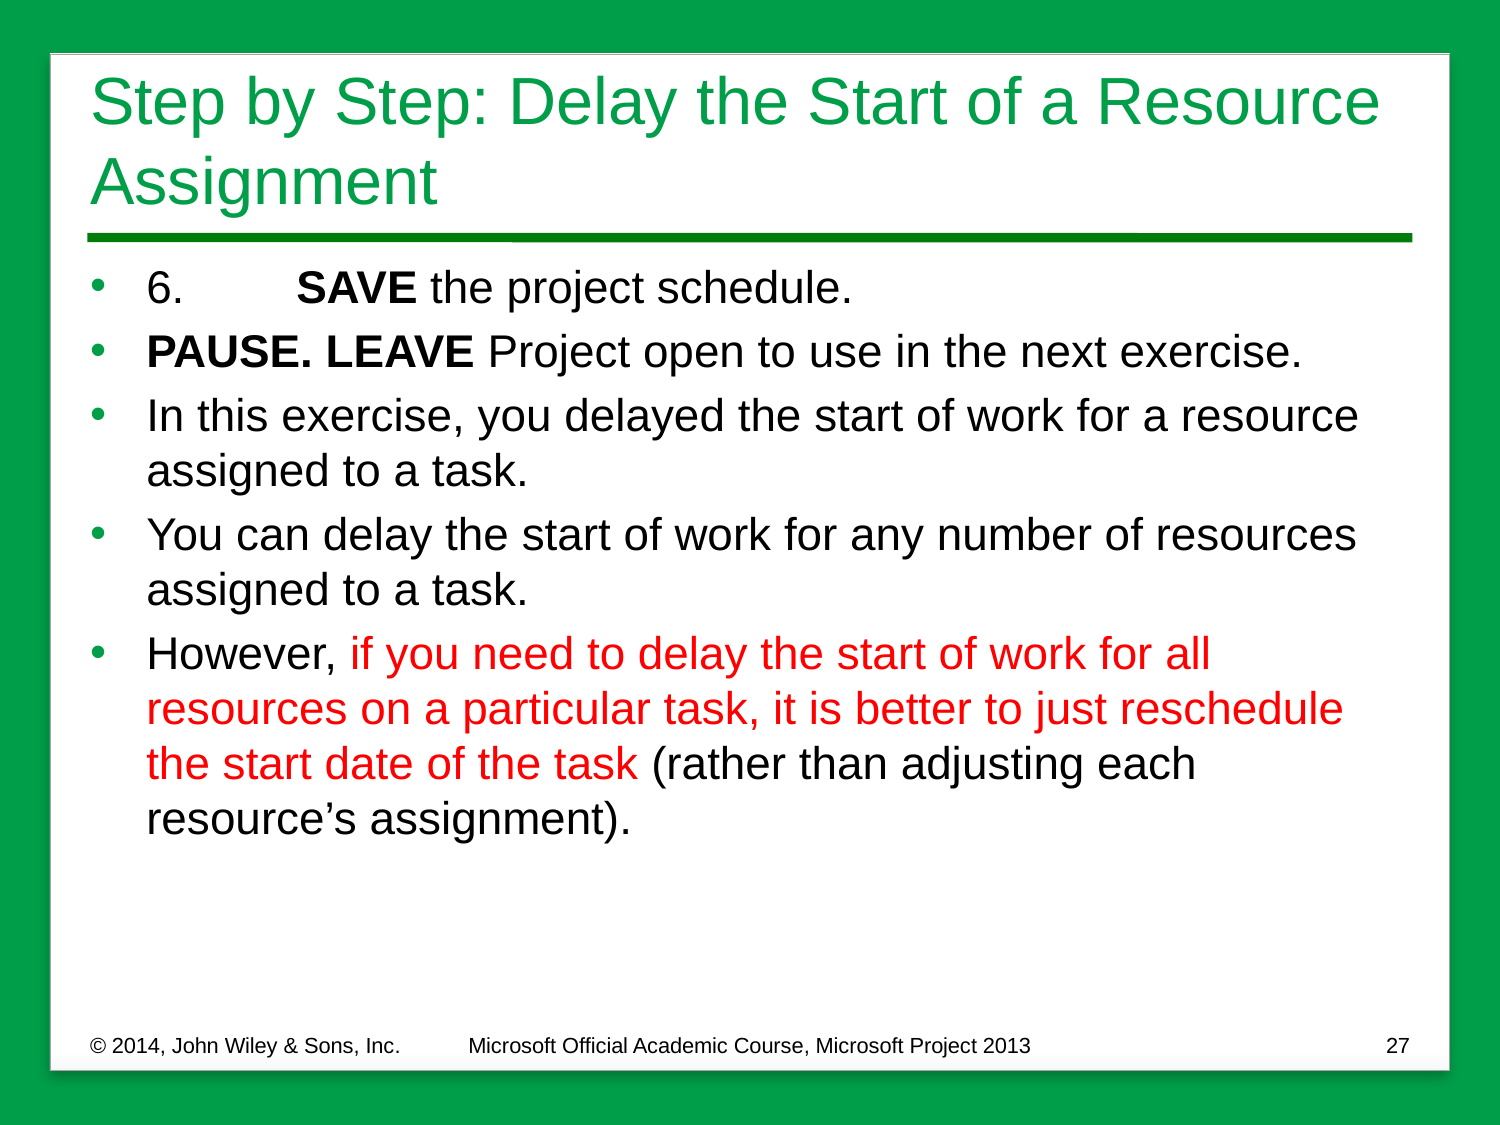

# Step by Step: Delay the Start of a Resource Assignment
6.	SAVE the project schedule.
PAUSE. LEAVE Project open to use in the next exercise.
In this exercise, you delayed the start of work for a resource assigned to a task.
You can delay the start of work for any number of resources assigned to a task.
However, if you need to delay the start of work for all resources on a particular task, it is better to just reschedule the start date of the task (rather than adjusting each resource’s assignment).
© 2014, John Wiley & Sons, Inc.
Microsoft Official Academic Course, Microsoft Project 2013
27